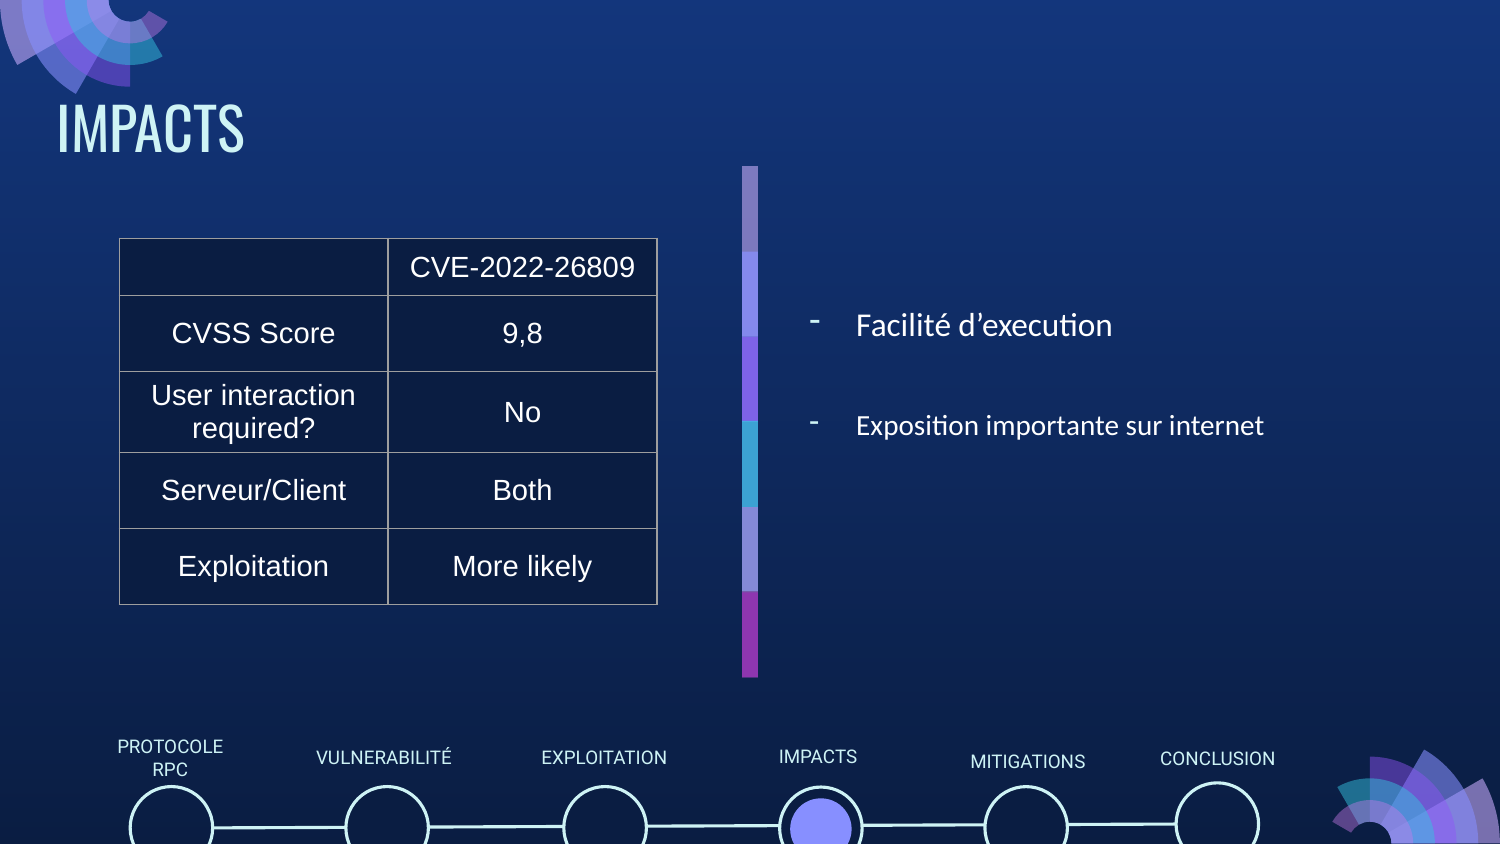

IMPACTS
|  | CVE-2022-26809 |
| --- | --- |
| CVSS Score | 9,8 |
| User interaction required? | No |
| Serveur/Client | Both |
| Exploitation | More likely |
Facilité d’execution

Exposition importante sur internet

IMPACTS
PROTOCOLE
RPC
VULNERABILITÉ
EXPLOITATION
CONCLUSION
MITIGATIONS